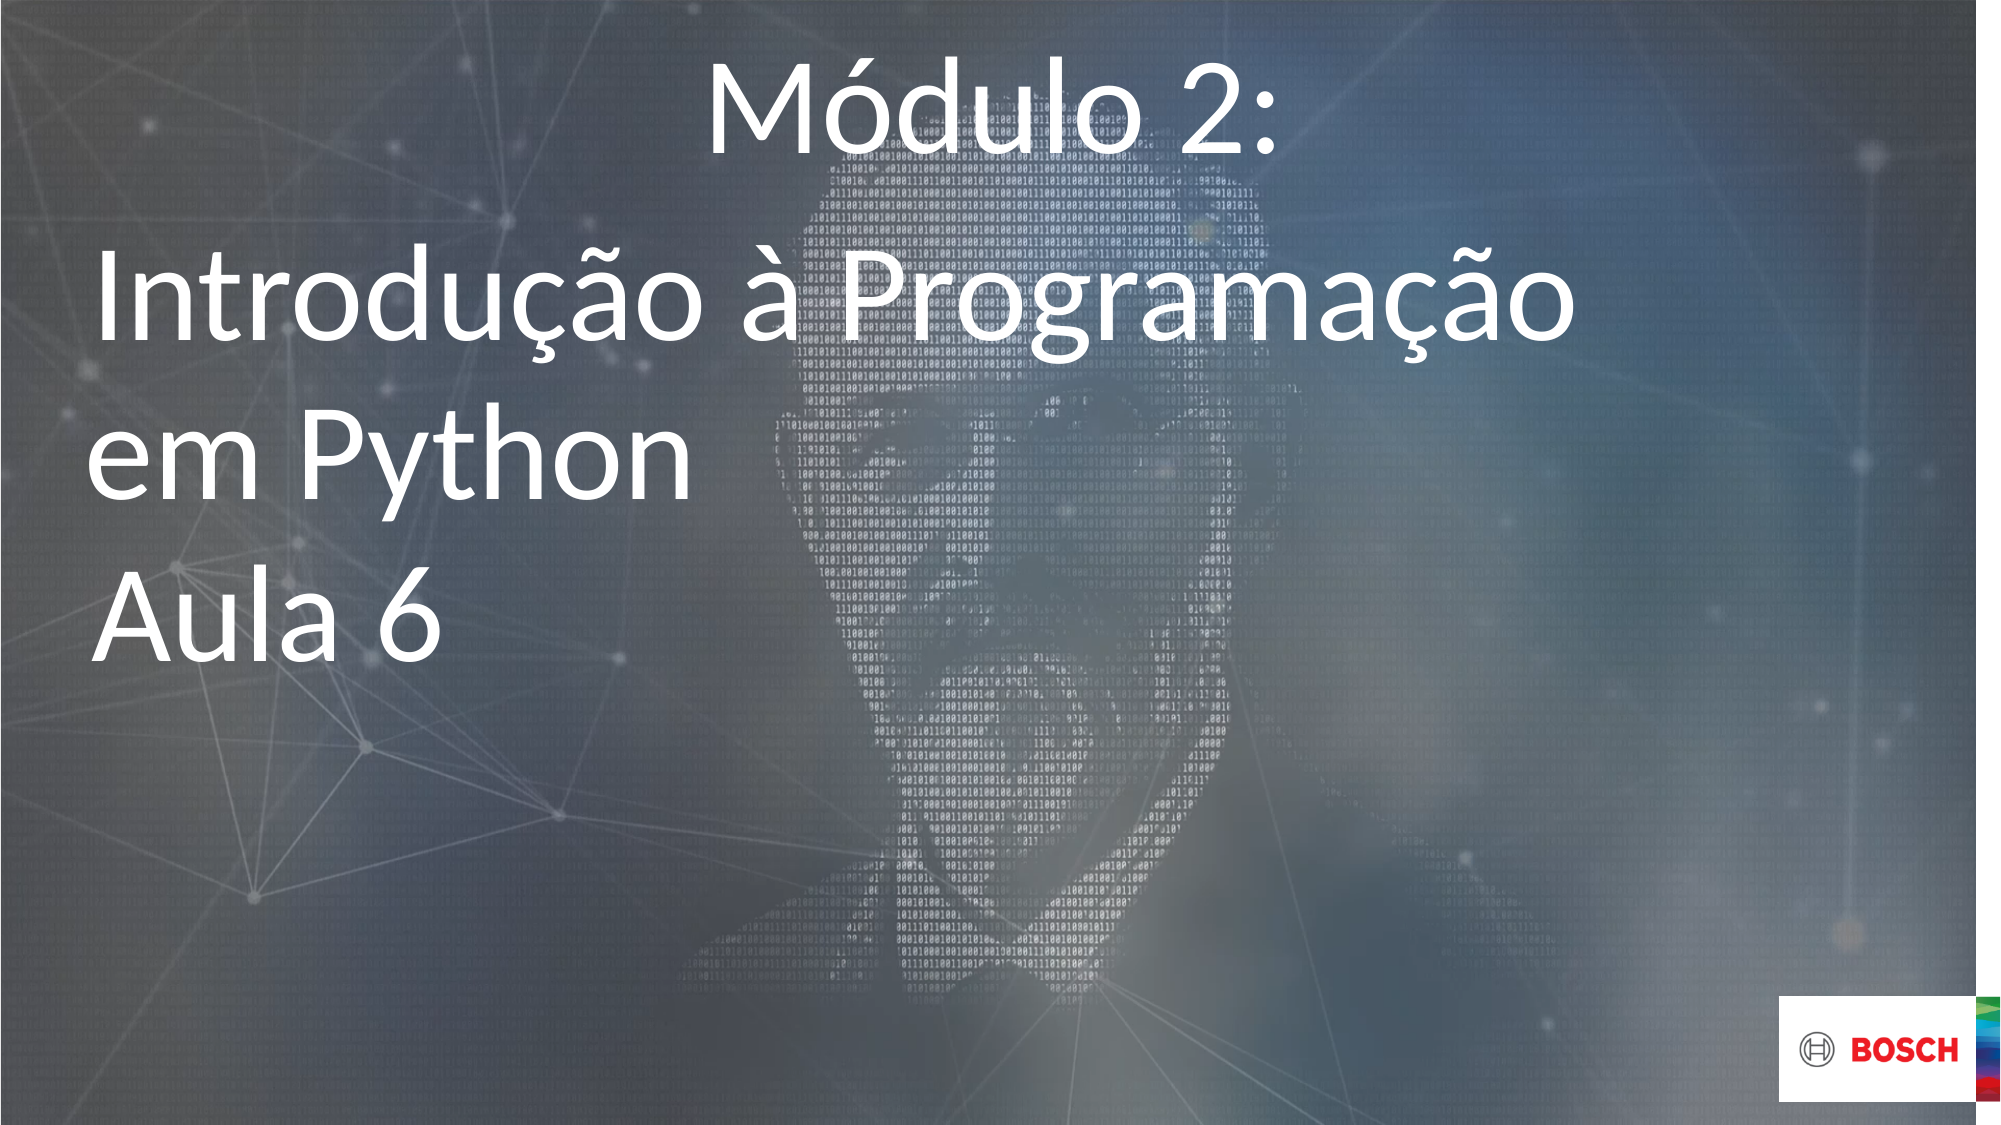

Módulo 2:
Introdução à Programação
em Python
Aula 6